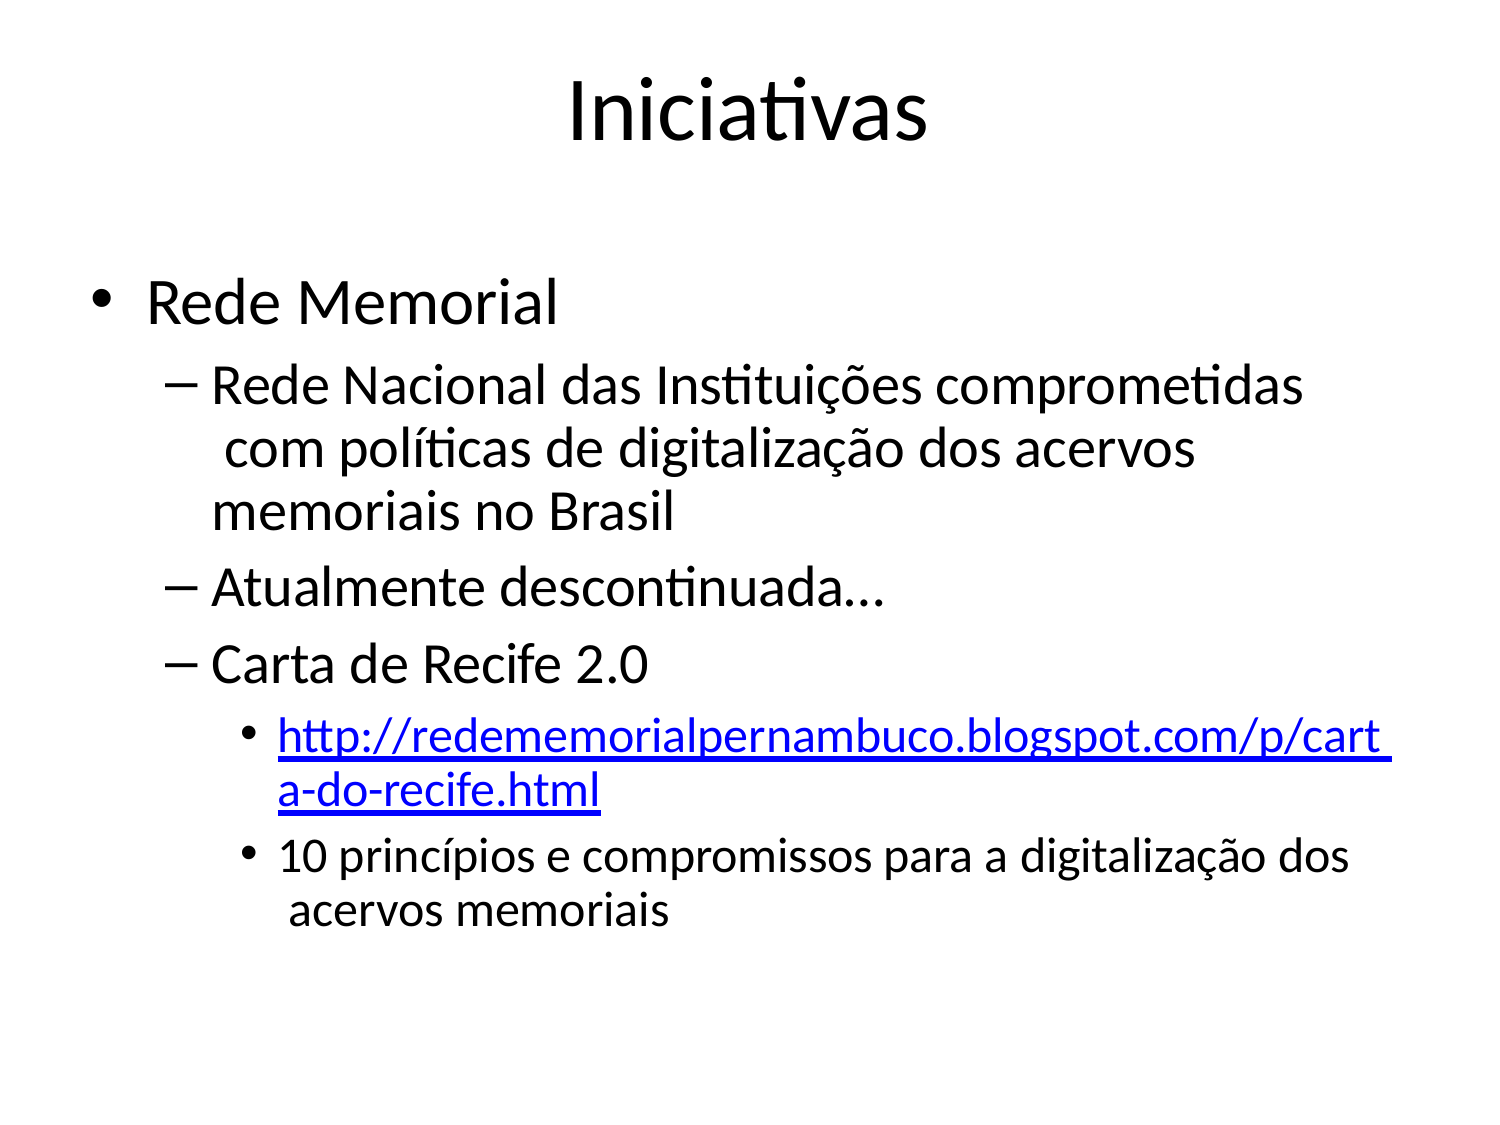

# Iniciativas
Rede Memorial
Rede Nacional das Instituições comprometidas  com políticas de digitalização dos acervos  memoriais no Brasil
Atualmente descontinuada…
Carta de Recife 2.0
http://redememorialpernambuco.blogspot.com/p/cart  a-do-recife.html
10 princípios e compromissos para a digitalização dos  acervos memoriais